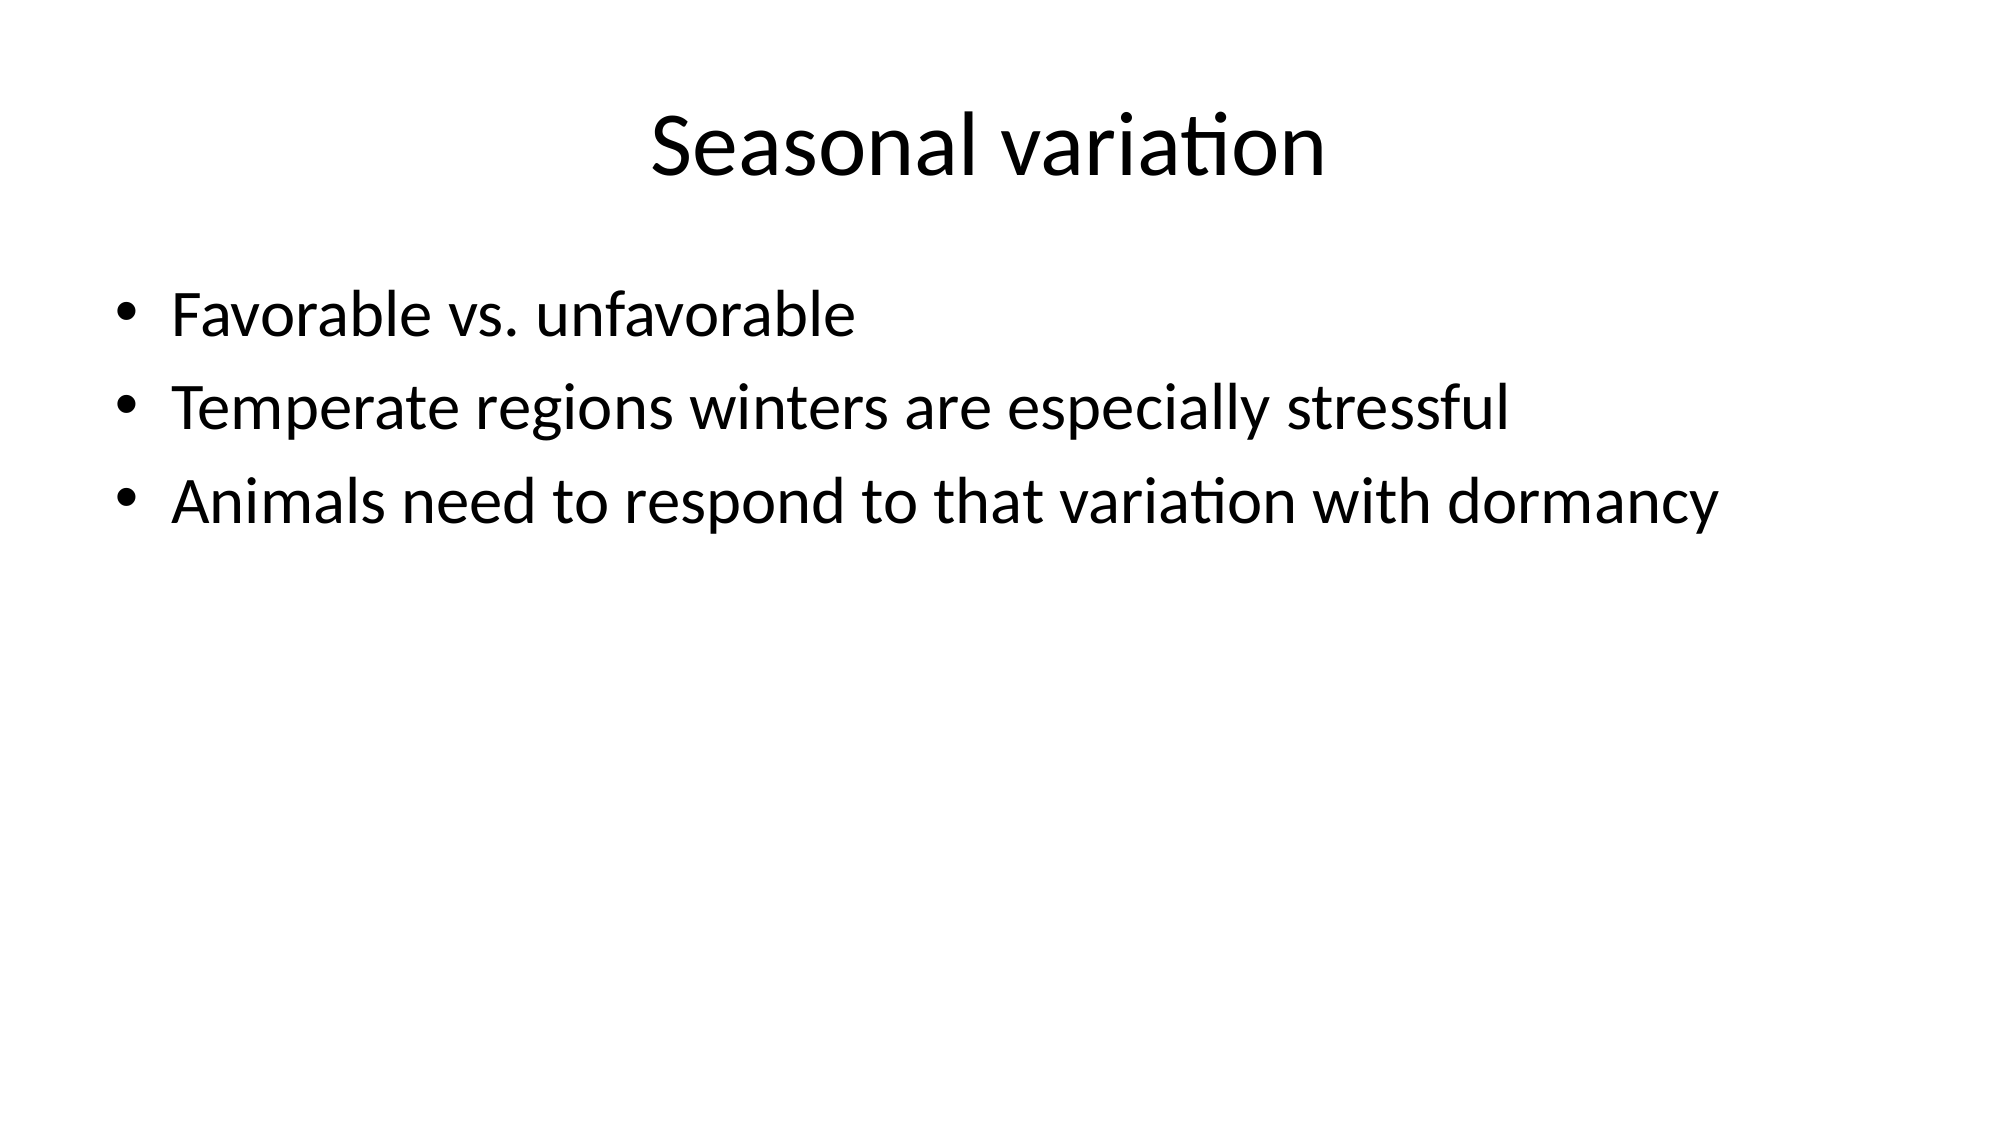

# Seasonal variation
Favorable vs. unfavorable
Temperate regions winters are especially stressful
Animals need to respond to that variation with dormancy